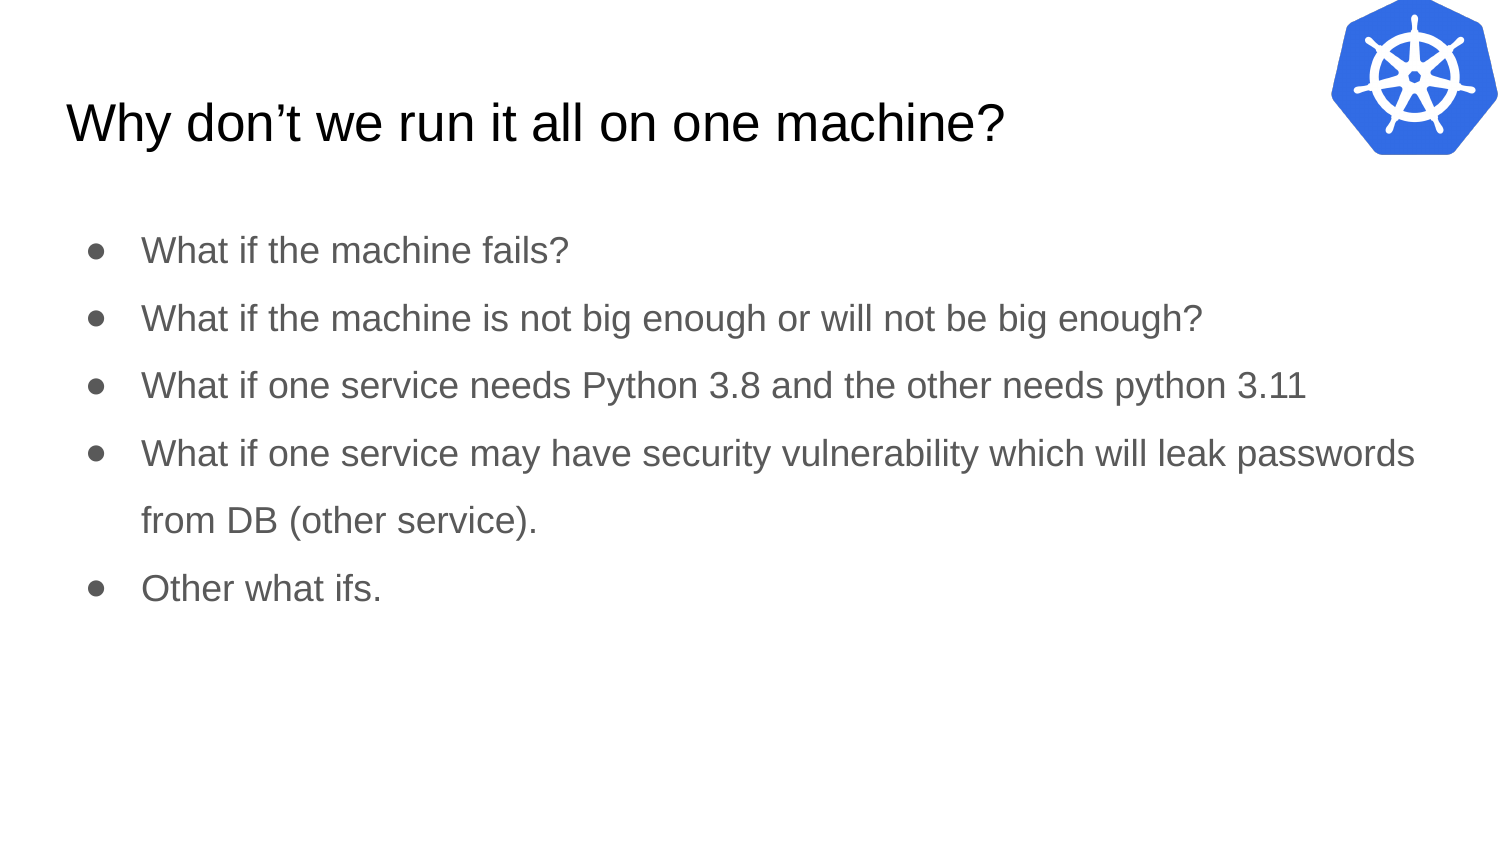

# Why don’t we run it all on one machine?
What if the machine fails?
What if the machine is not big enough or will not be big enough?
What if one service needs Python 3.8 and the other needs python 3.11
What if one service may have security vulnerability which will leak passwords from DB (other service).
Other what ifs.